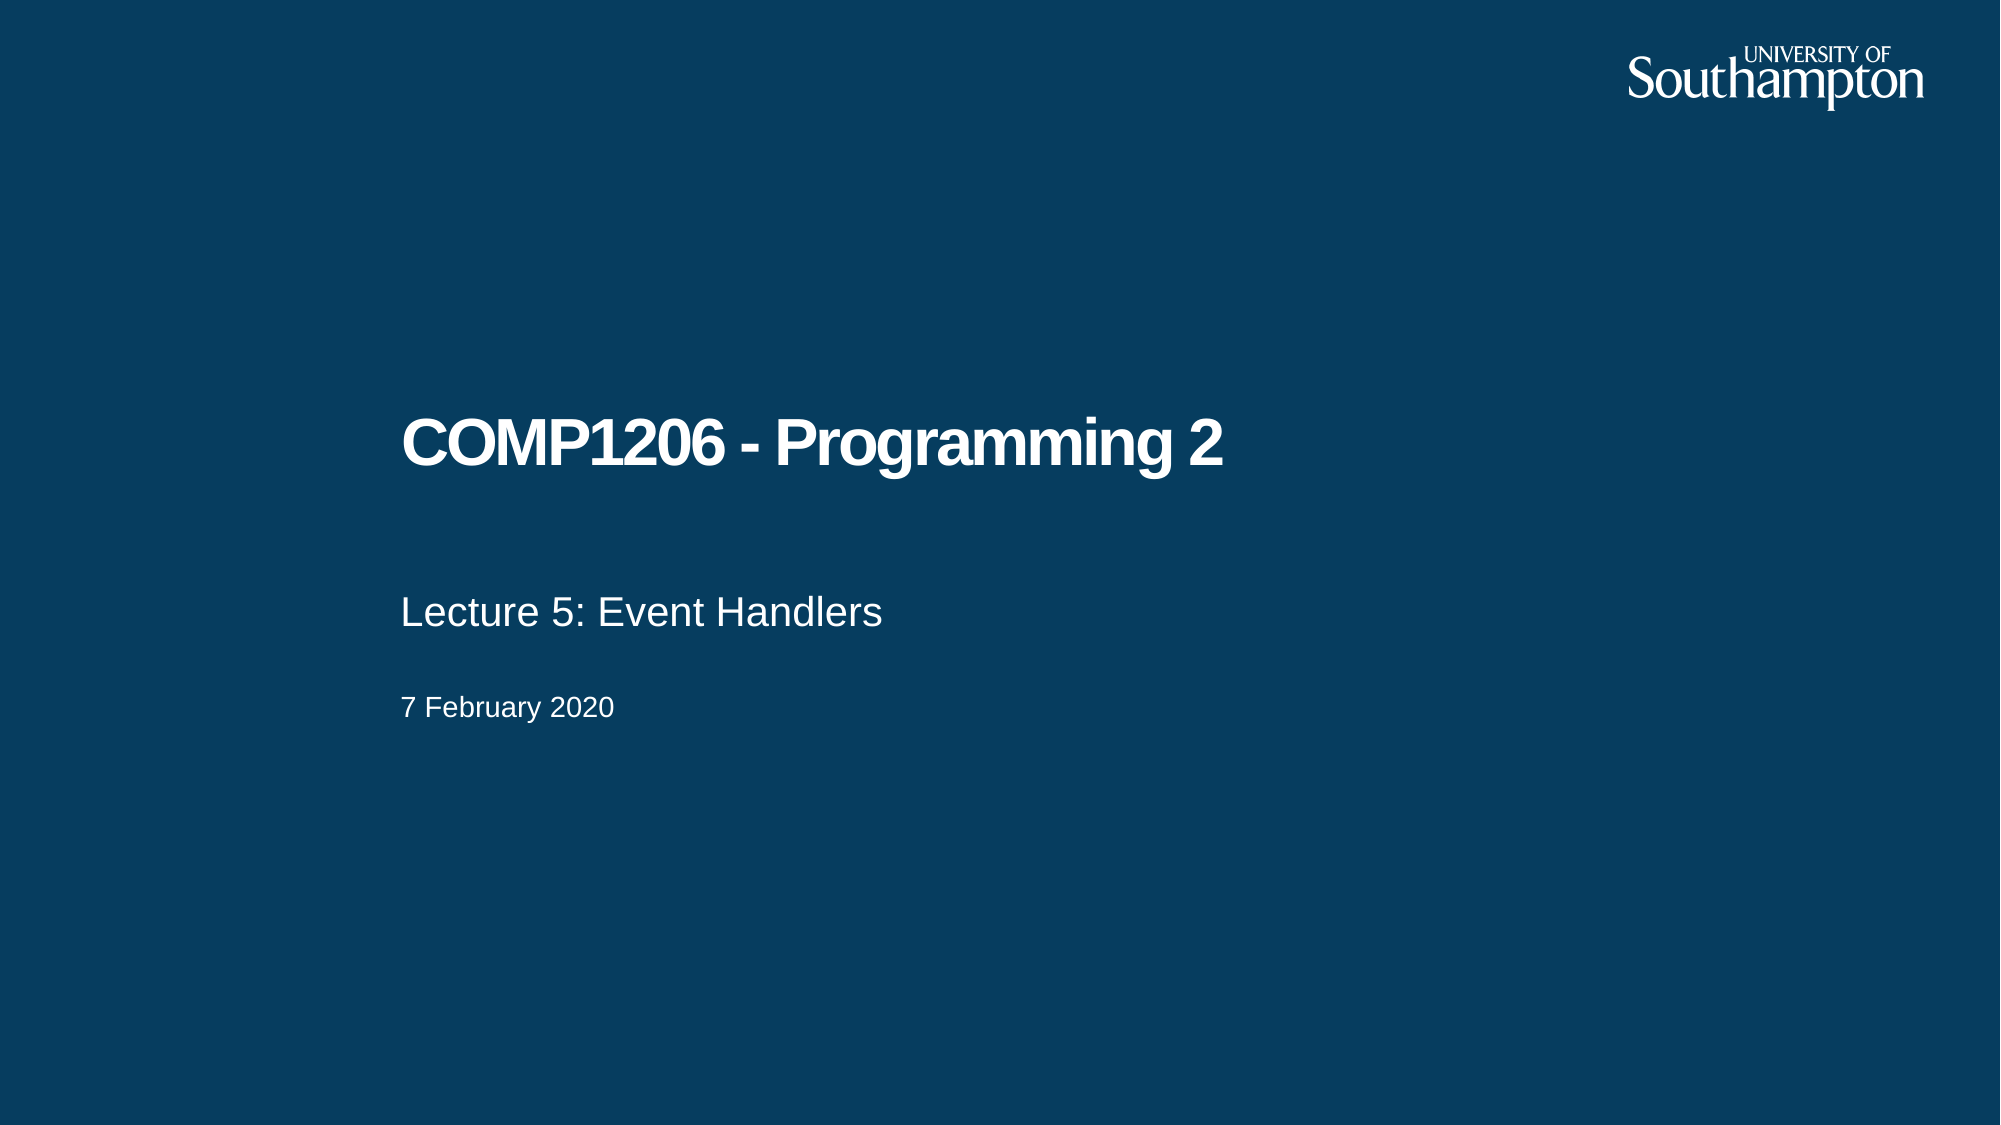

# COMP1206 - Programming 2
Lecture 5: Event Handlers
7 February 2020